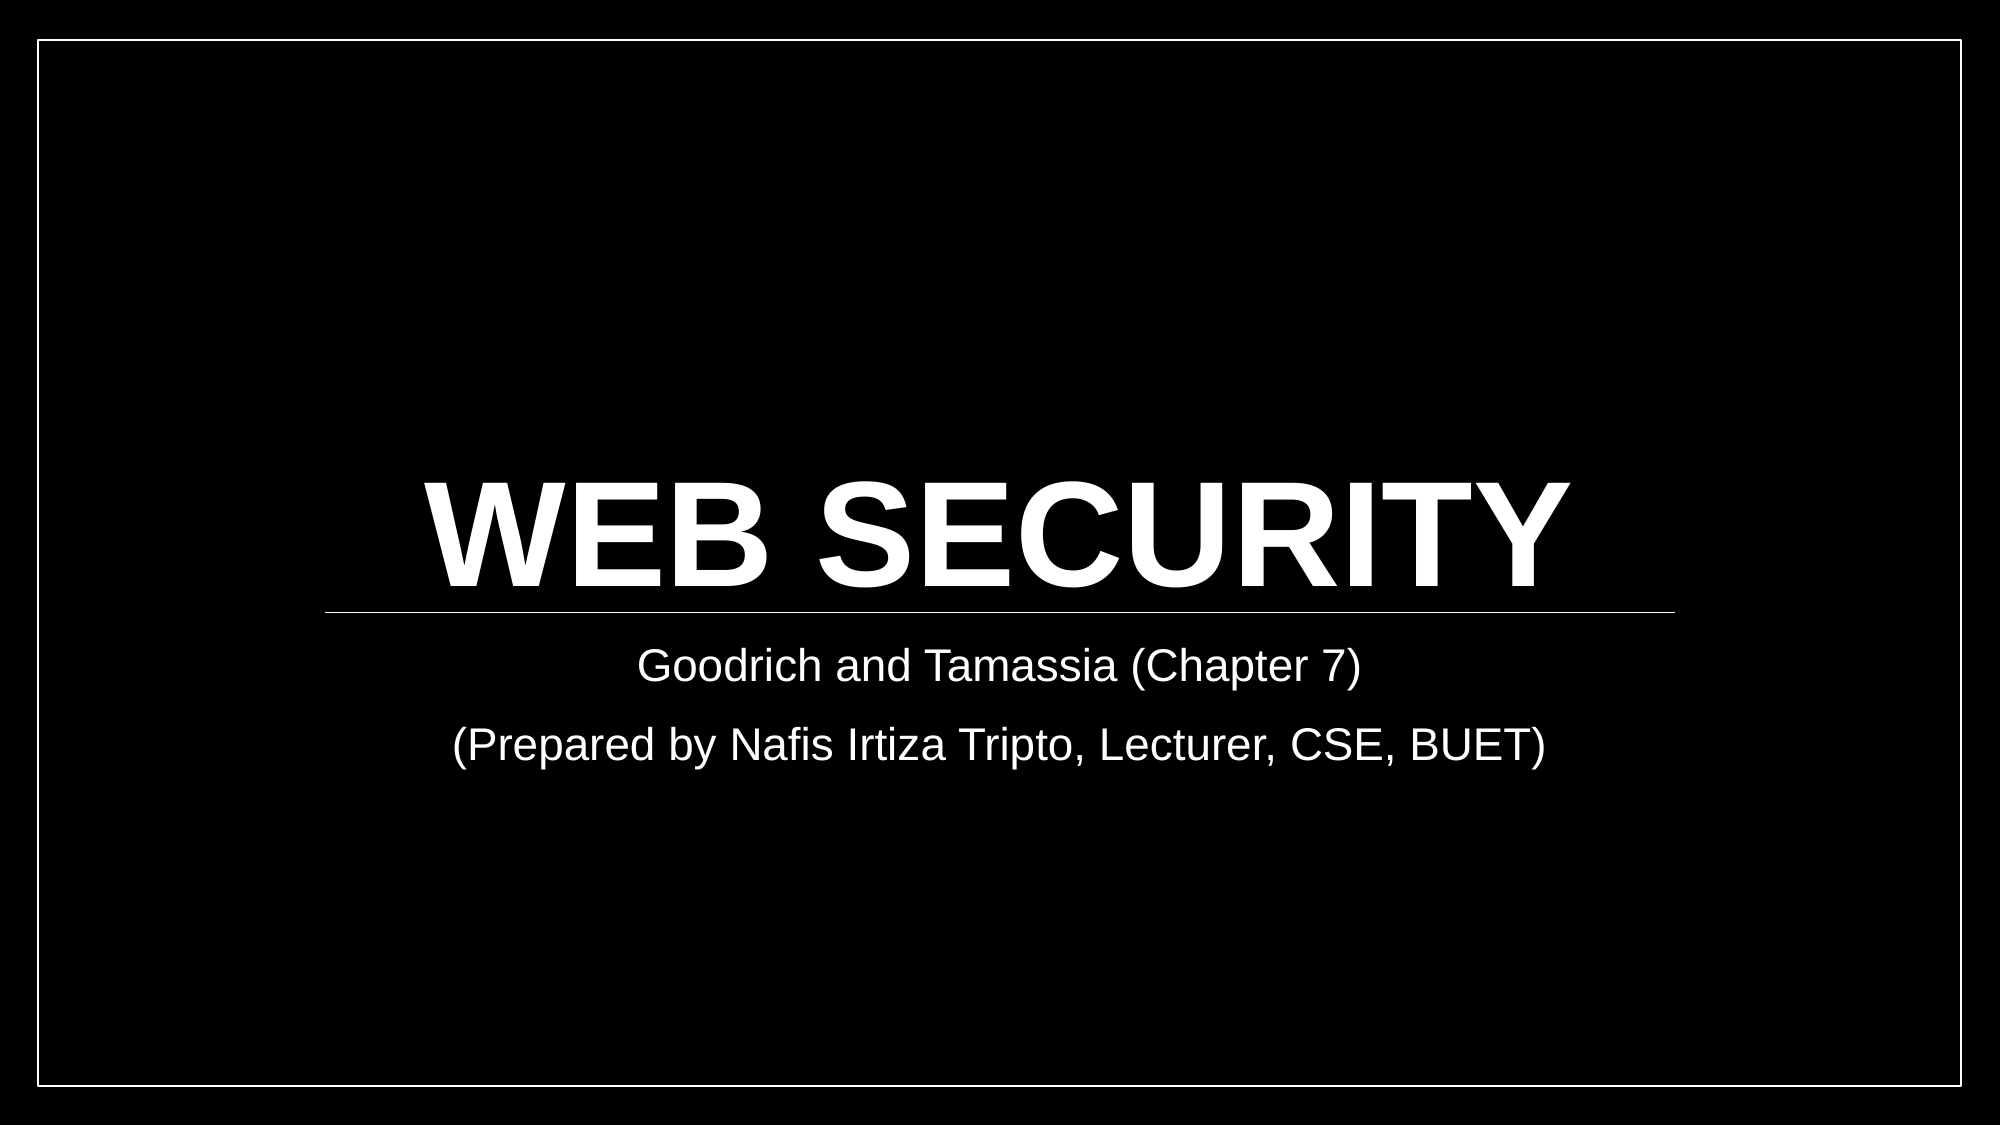

# Web security
Goodrich and Tamassia (Chapter 7)
(Prepared by Nafis Irtiza Tripto, Lecturer, CSE, BUET)